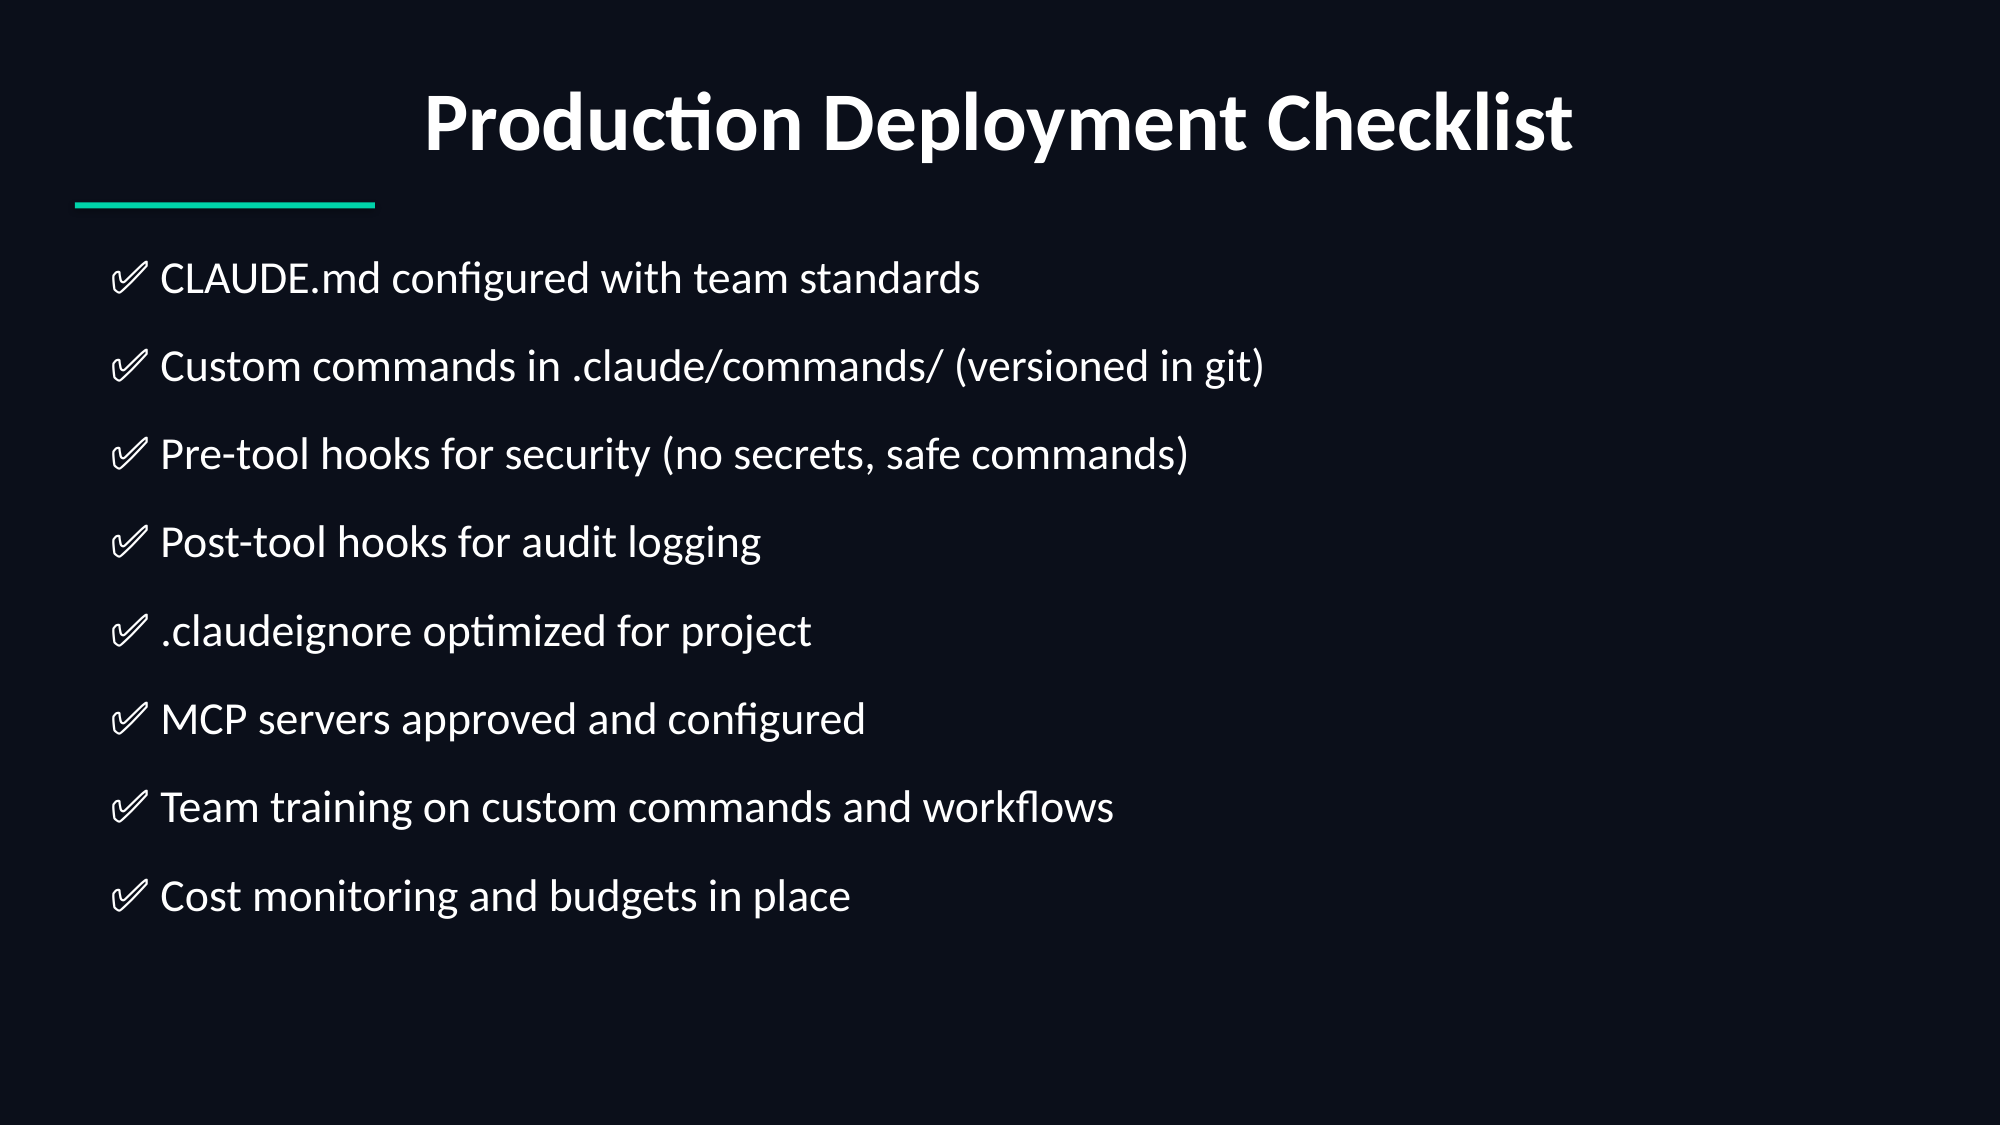

Production Deployment Checklist

  ✅ CLAUDE.md configured with team standards
  ✅ Custom commands in .claude/commands/ (versioned in git)
  ✅ Pre-tool hooks for security (no secrets, safe commands)
  ✅ Post-tool hooks for audit logging
  ✅ .claudeignore optimized for project
  ✅ MCP servers approved and configured
  ✅ Team training on custom commands and workflows
  ✅ Cost monitoring and budgets in place